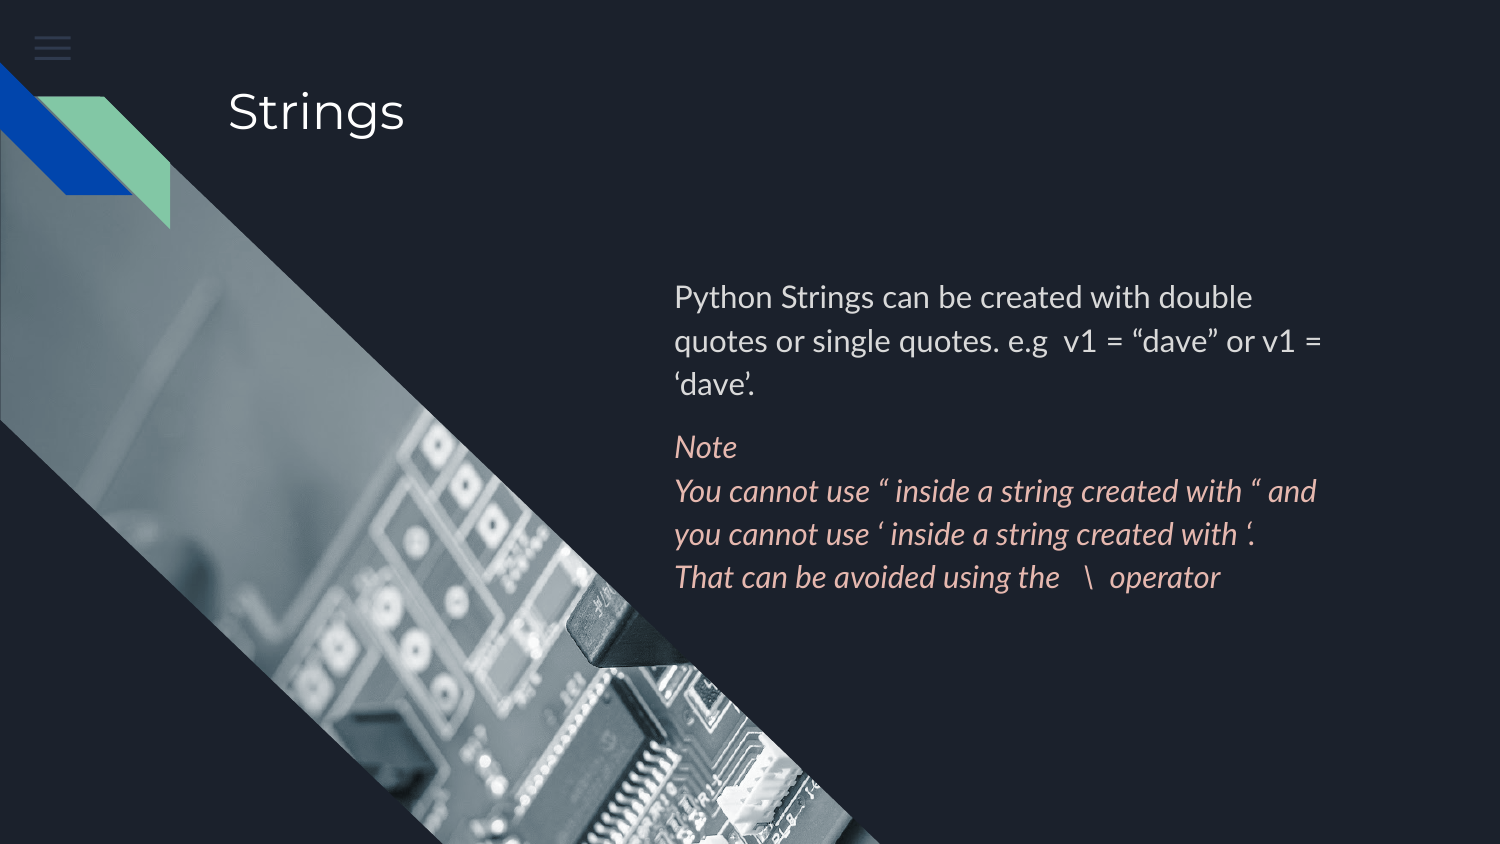

# Strings
Python Strings can be created with double quotes or single quotes. e.g  v1 = “dave” or v1 = ‘dave’.
Note
You cannot use “ inside a string created with “ and you cannot use ‘ inside a string created with ‘.
That can be avoided using the   \  operator